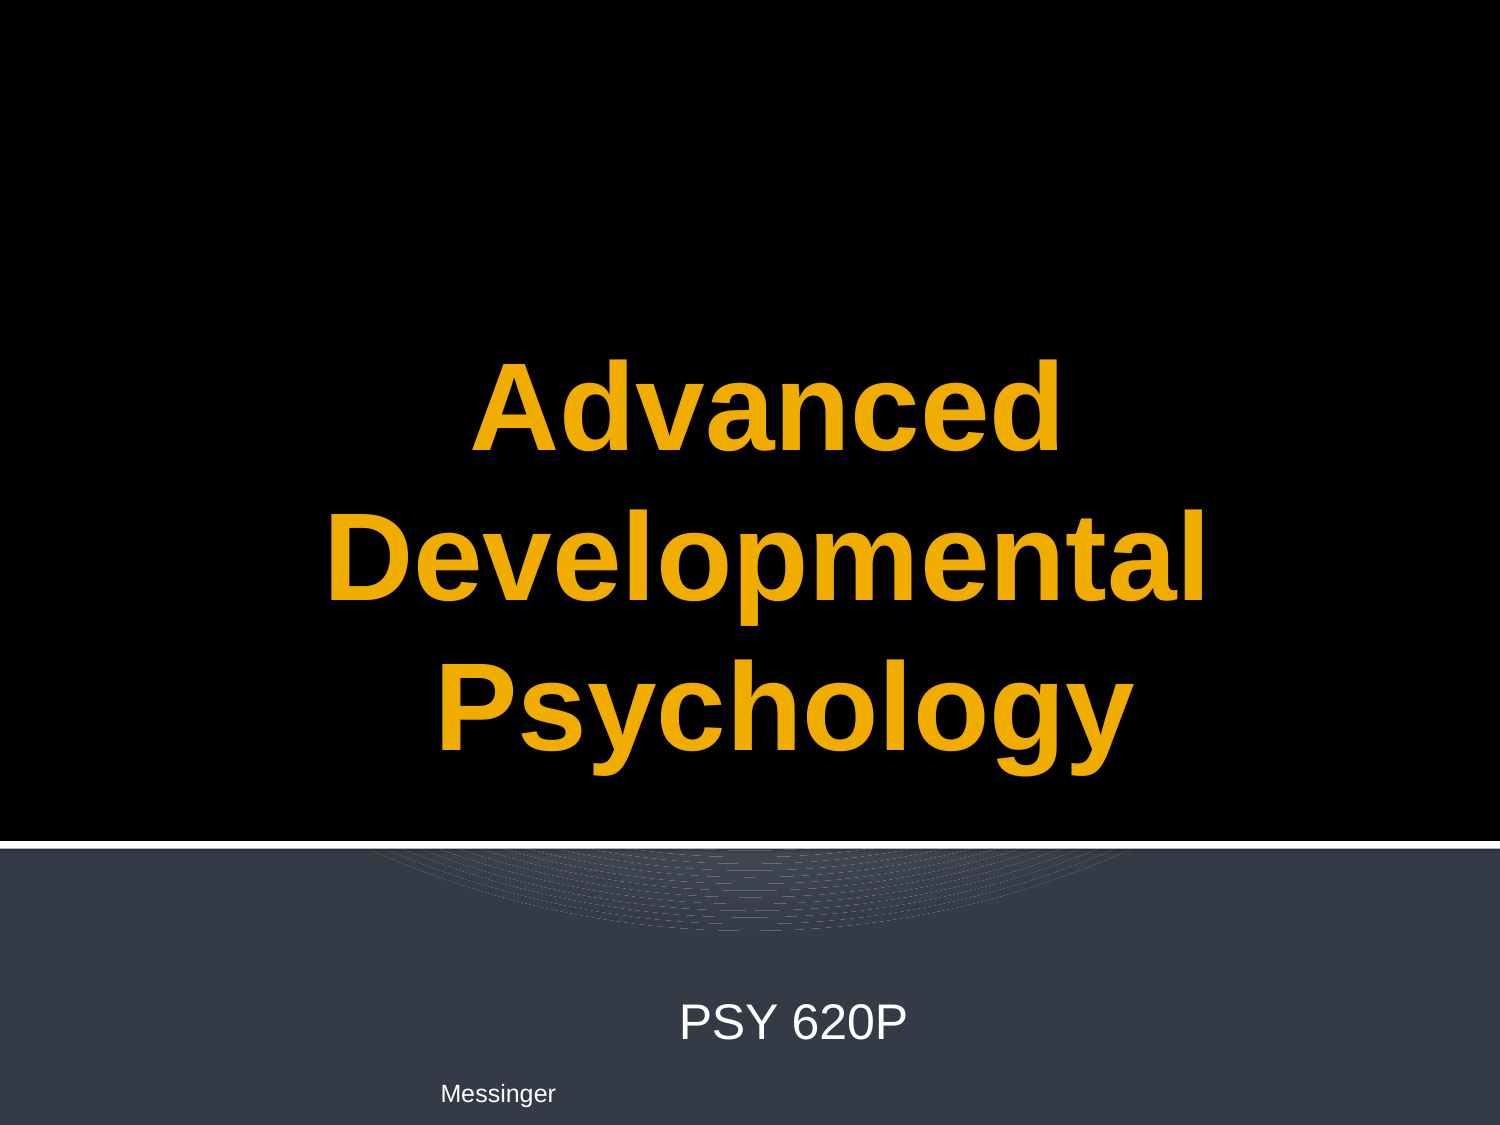

# Advanced Developmental Psychology
PSY 620P
Messinger